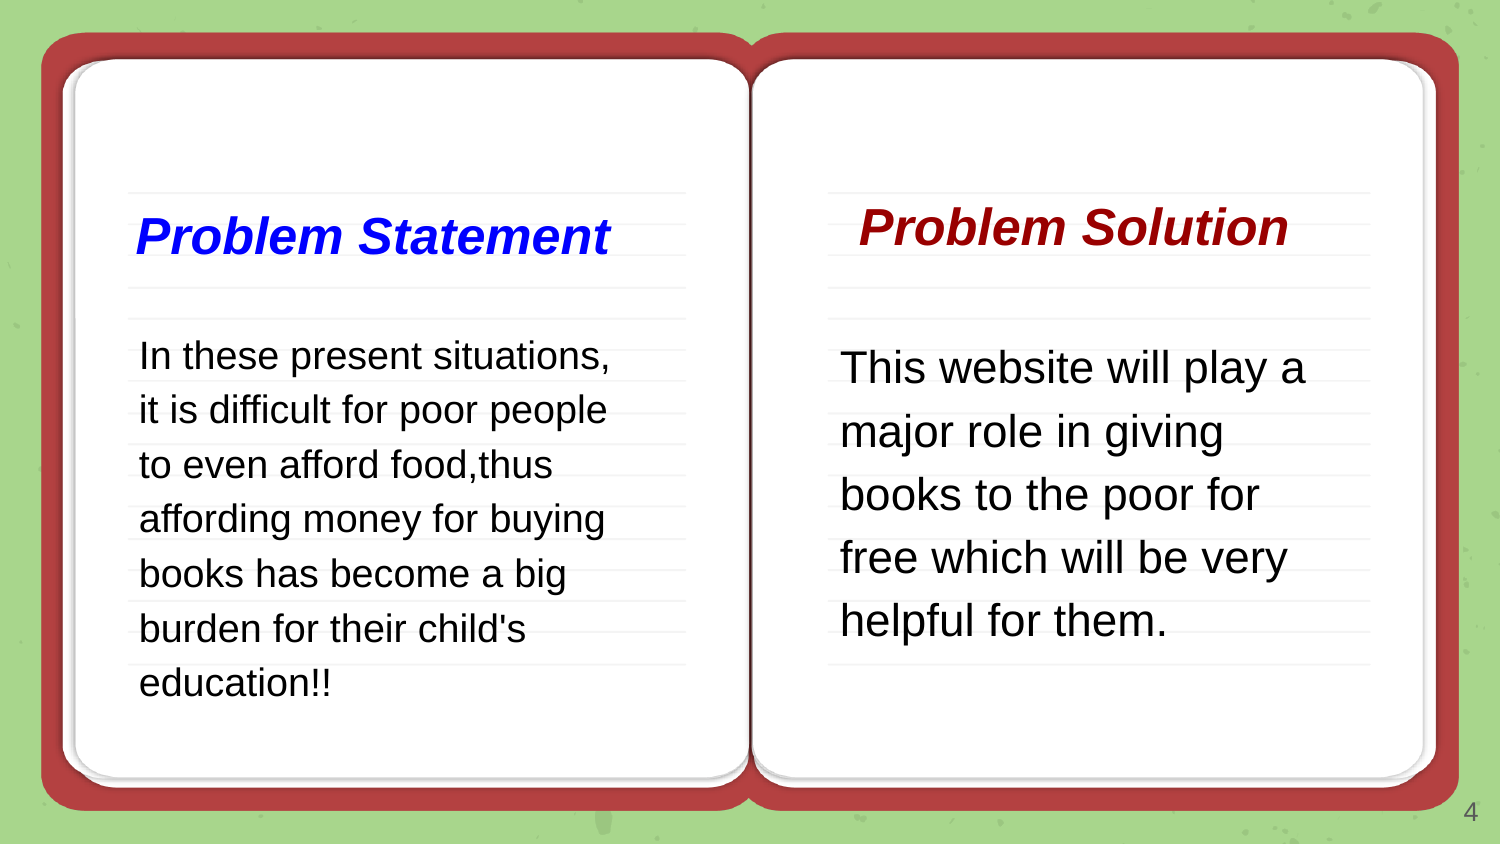

Problem Solution
# Problem Statement
In these present situations, it is difficult for poor people to even afford food,thus affording money for buying books has become a big burden for their child's education!!
This website will play a major role in giving books to the poor for free which will be very helpful for them.
4